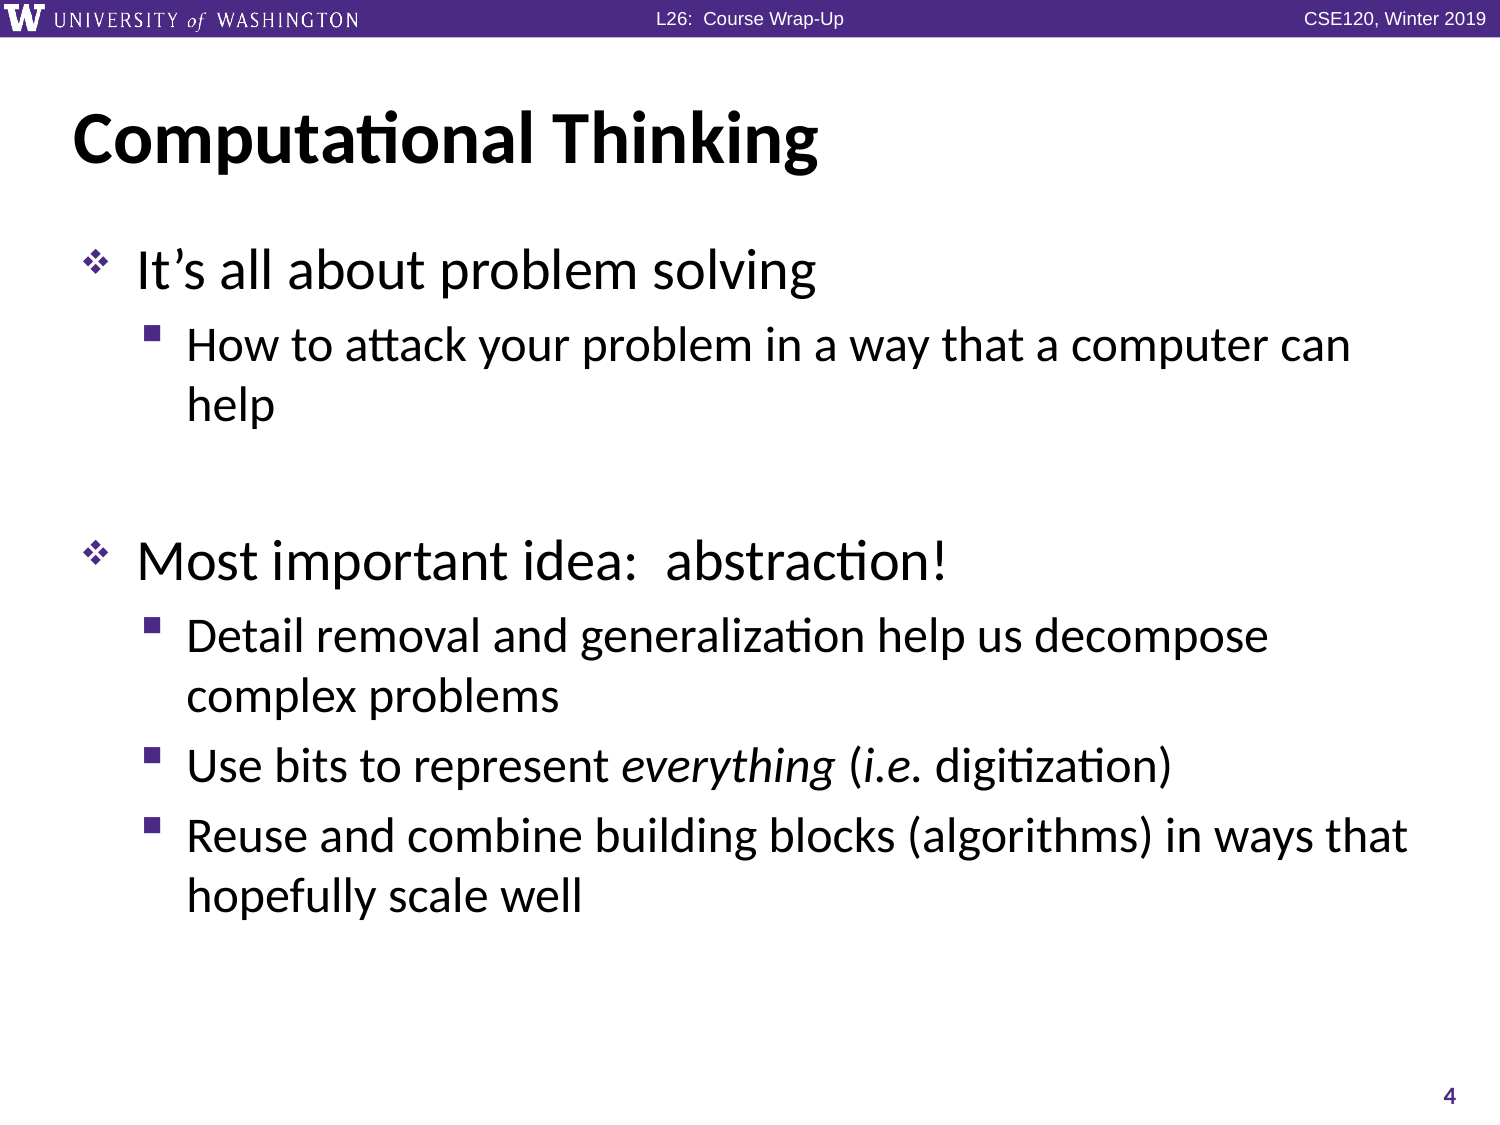

# Computational Thinking
It’s all about problem solving
How to attack your problem in a way that a computer can help

Most important idea:  abstraction!
Detail removal and generalization help us decompose complex problems
Use bits to represent everything (i.e. digitization)
Reuse and combine building blocks (algorithms) in ways that hopefully scale well
4